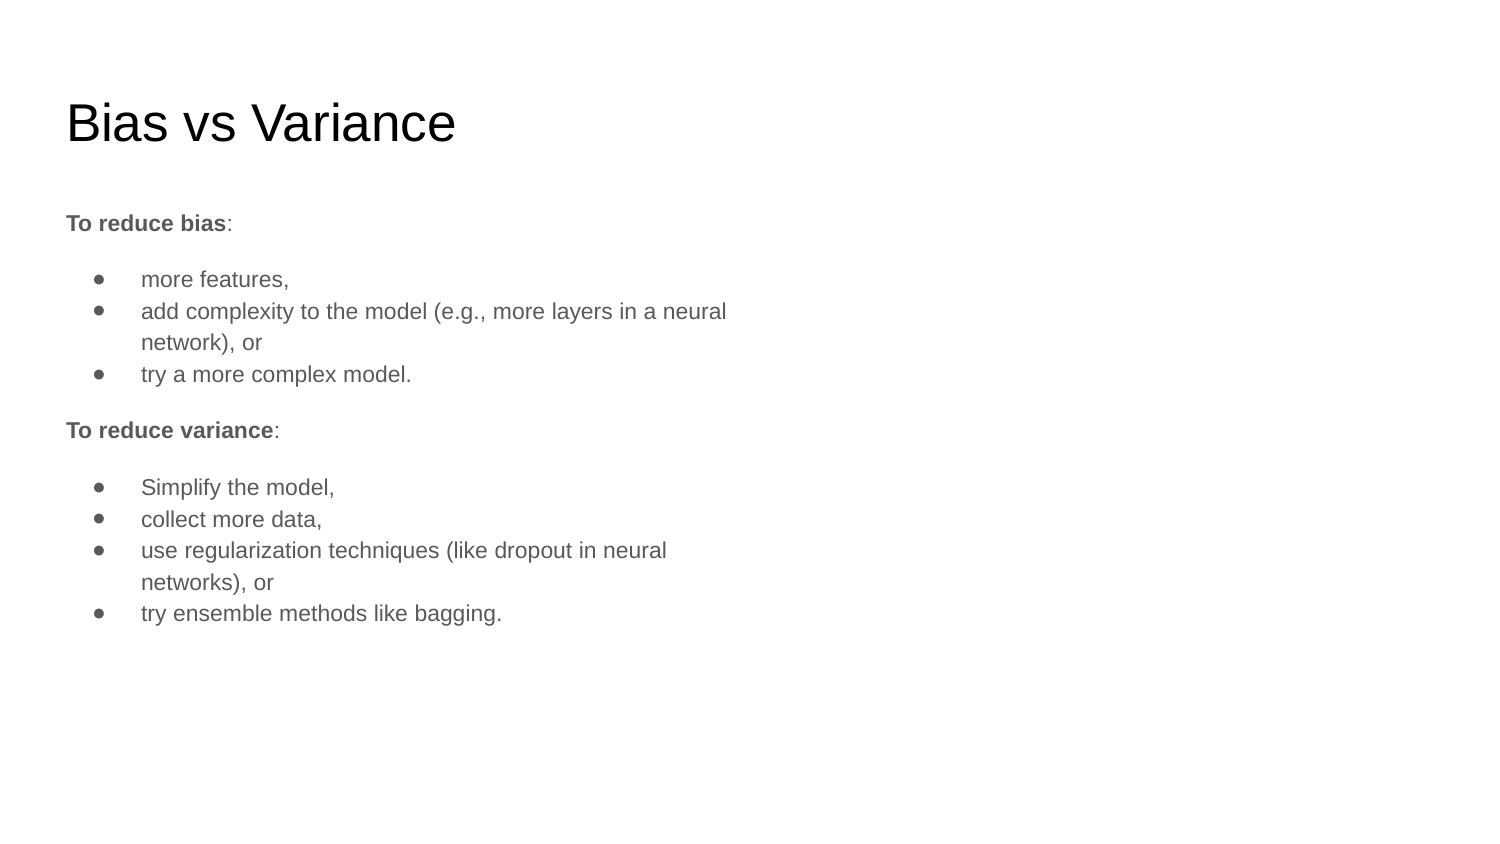

# Bias vs Variance

To reduce bias:
more features,
add complexity to the model (e.g., more layers in a neural network), or
try a more complex model.
To reduce variance:
Simplify the model,
collect more data,
use regularization techniques (like dropout in neural networks), or
try ensemble methods like bagging.